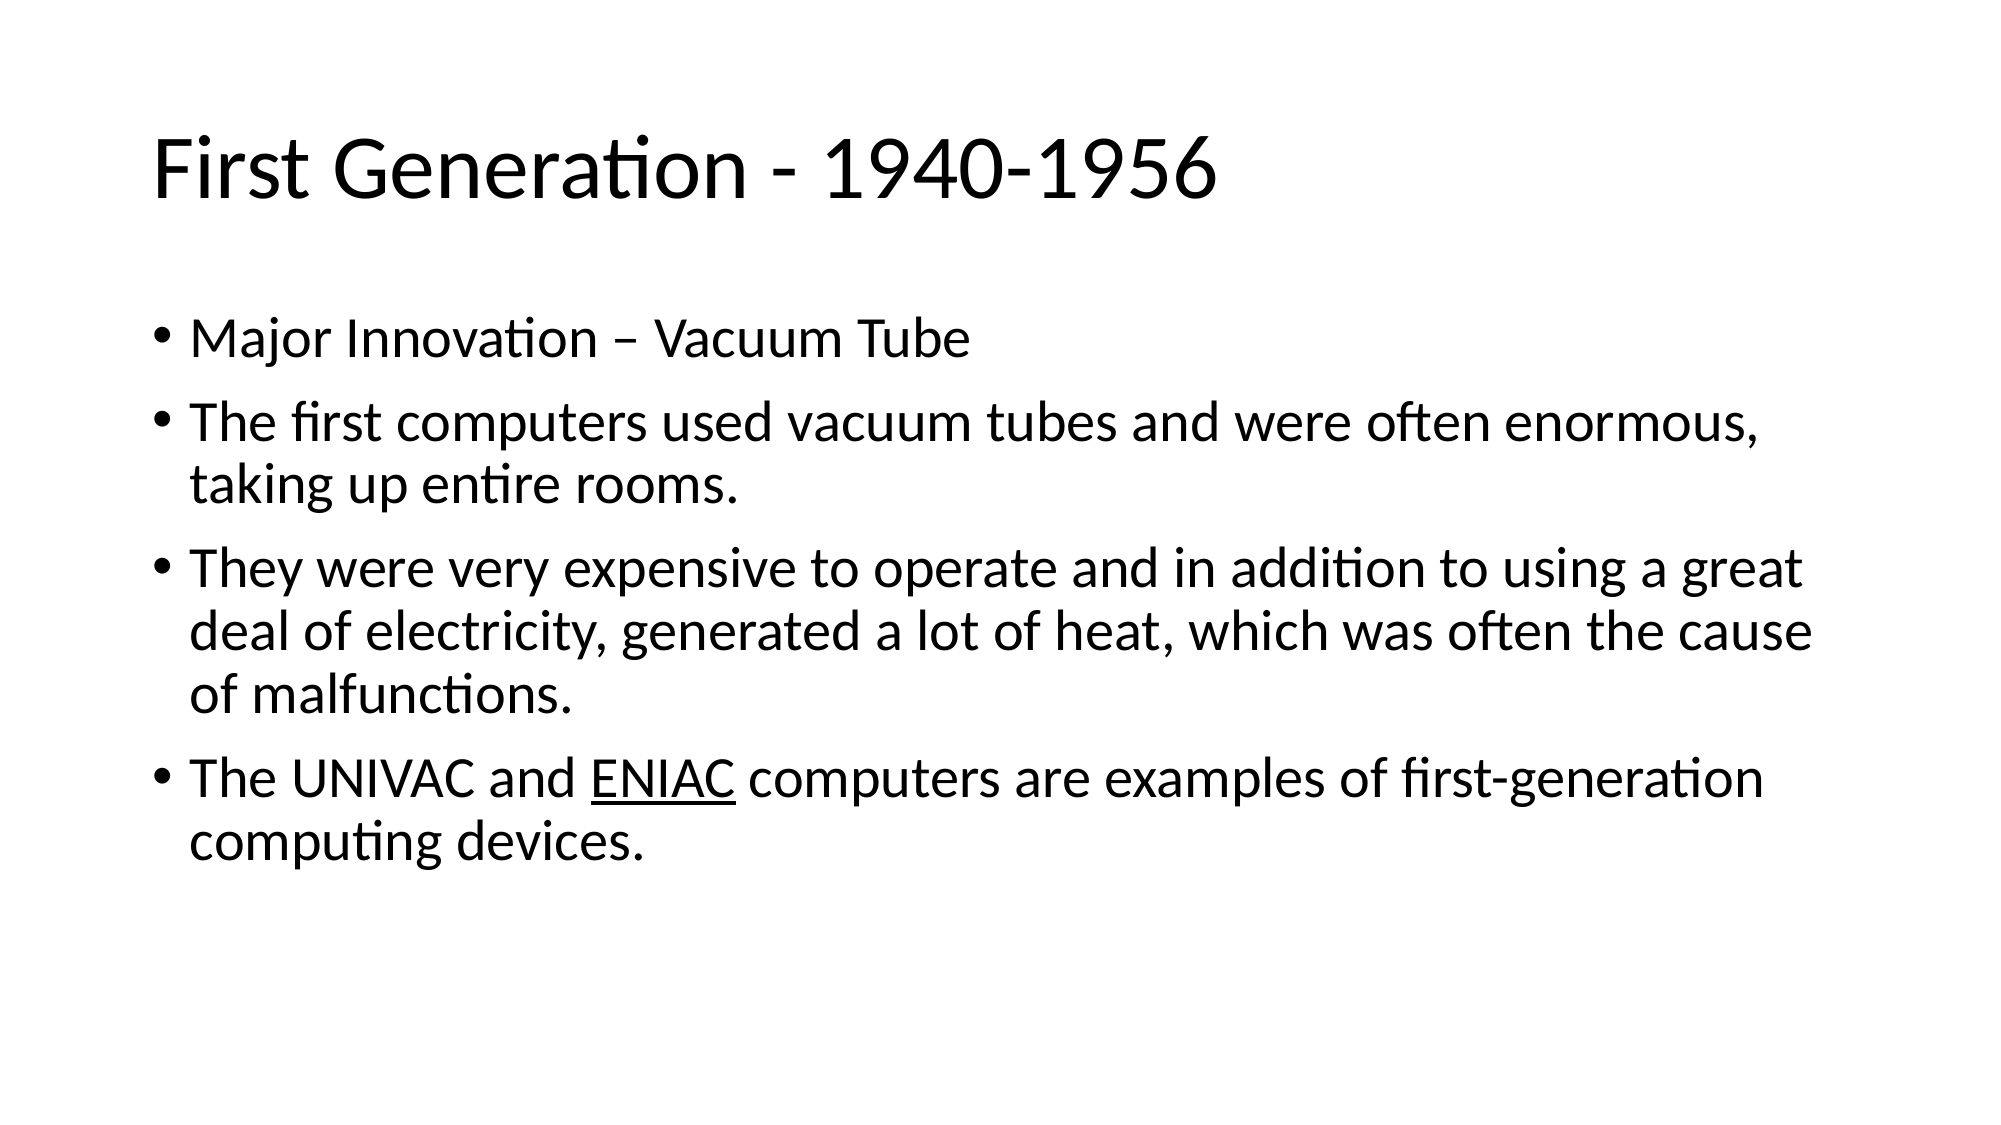

# First Generation - 1940-1956
Major Innovation – Vacuum Tube
The first computers used vacuum tubes and were often enormous, taking up entire rooms.
They were very expensive to operate and in addition to using a great deal of electricity, generated a lot of heat, which was often the cause of malfunctions.
The UNIVAC and ENIAC computers are examples of first-generation computing devices.